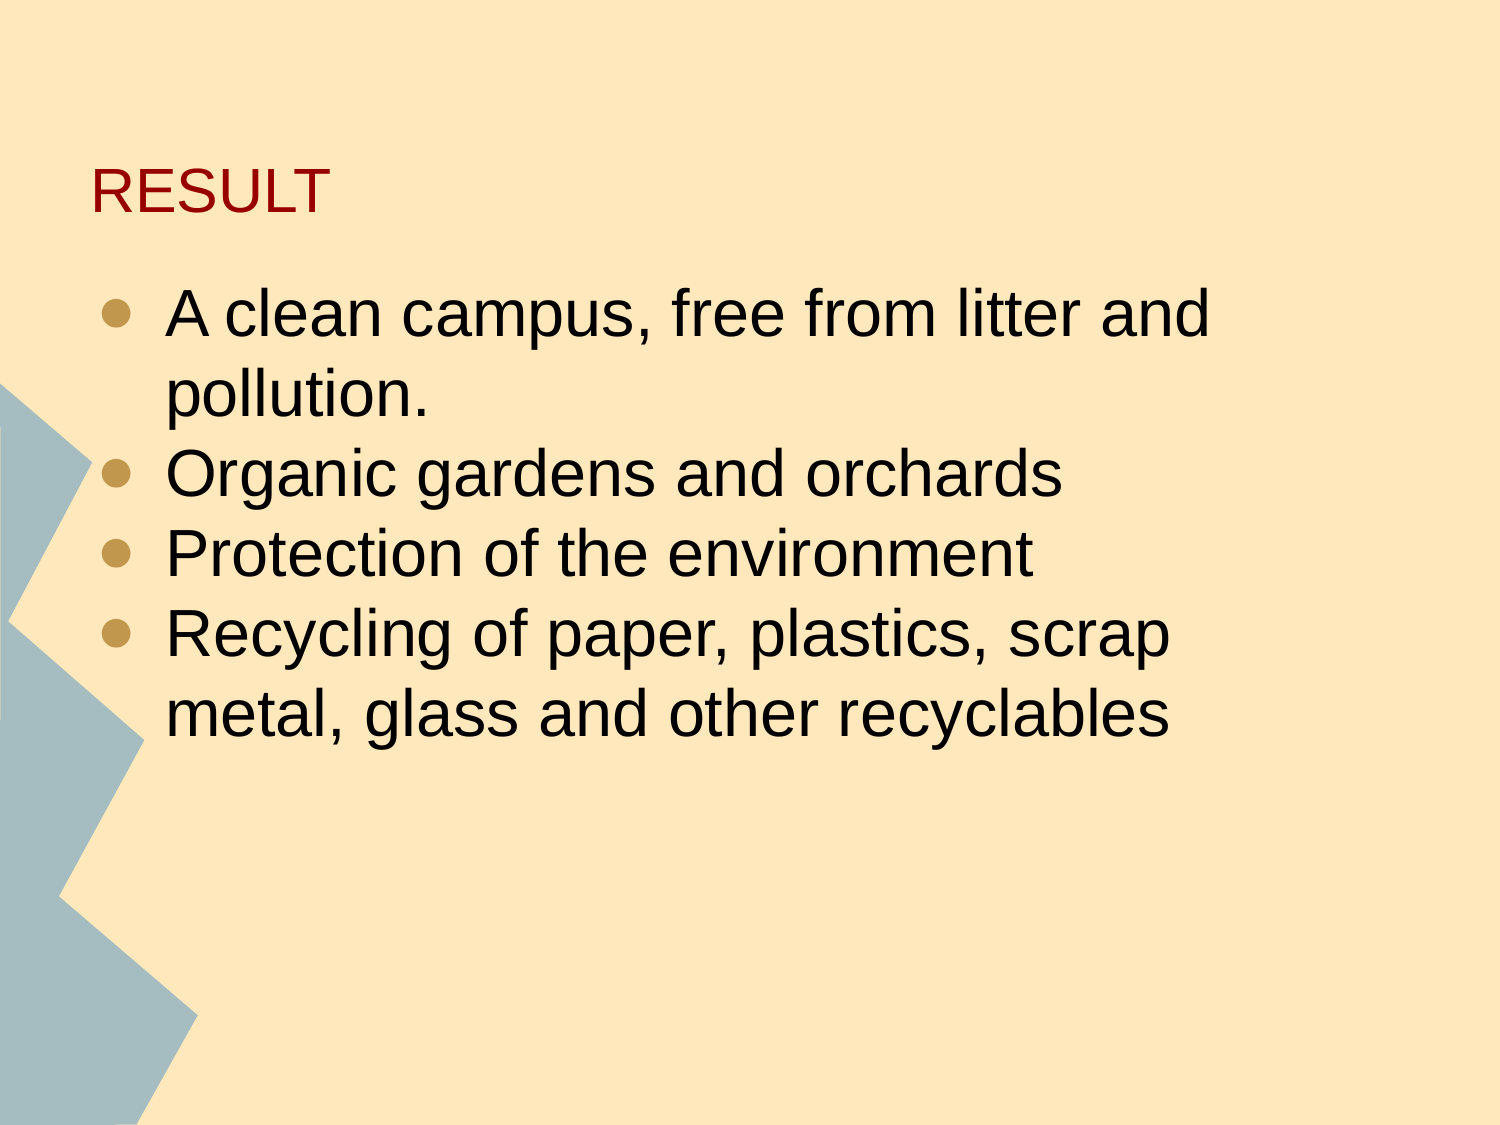

# RESULT
A clean campus, free from litter and pollution.
Organic gardens and orchards
Protection of the environment
Recycling of paper, plastics, scrap metal, glass and other recyclables